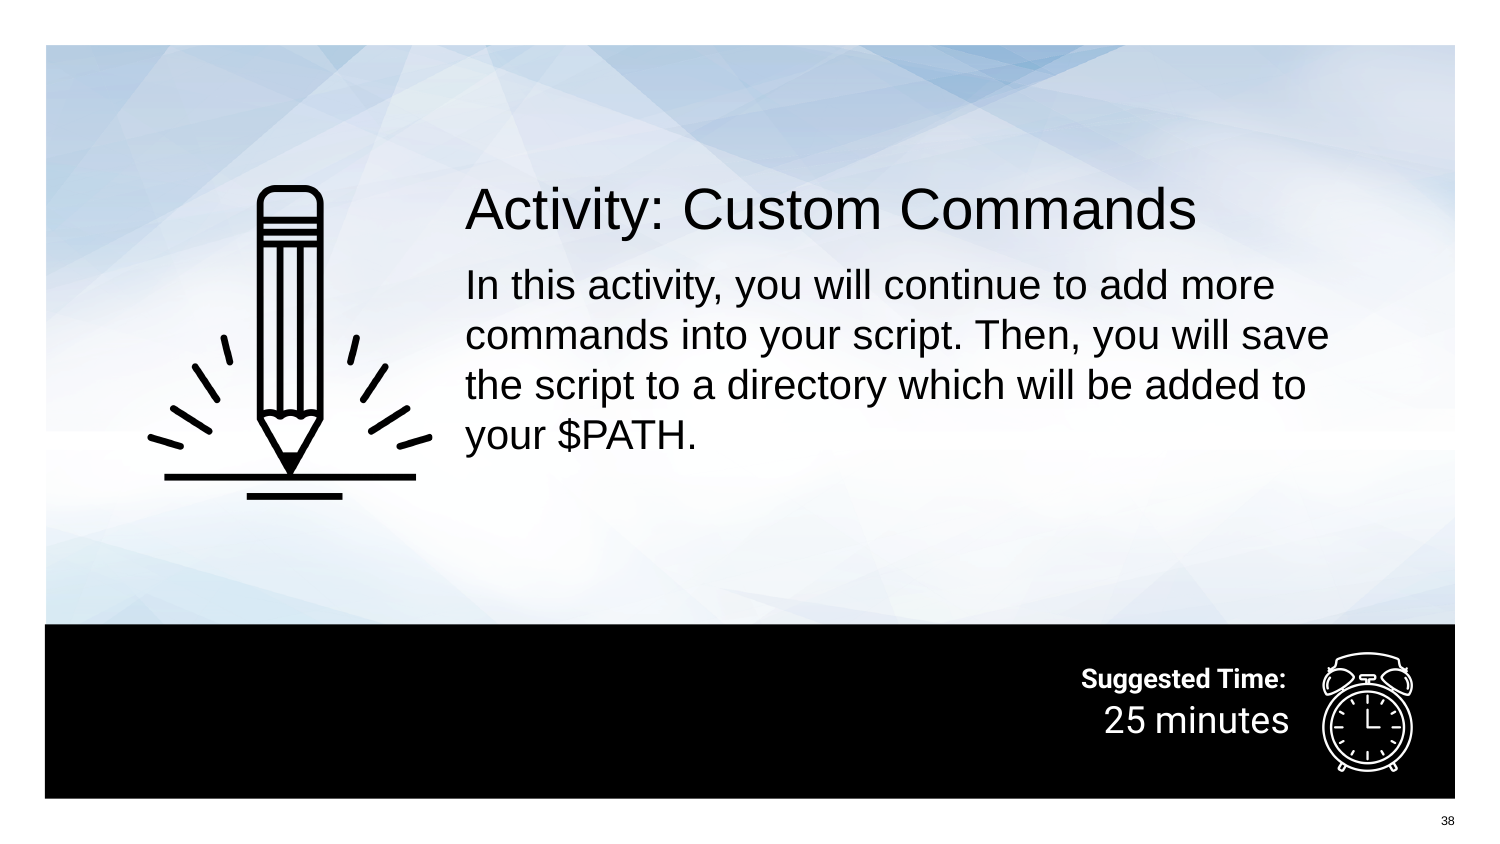

Activity: Custom Commands
In this activity, you will continue to add more commands into your script. Then, you will save the script to a directory which will be added to your $PATH.
# 25 minutes
38